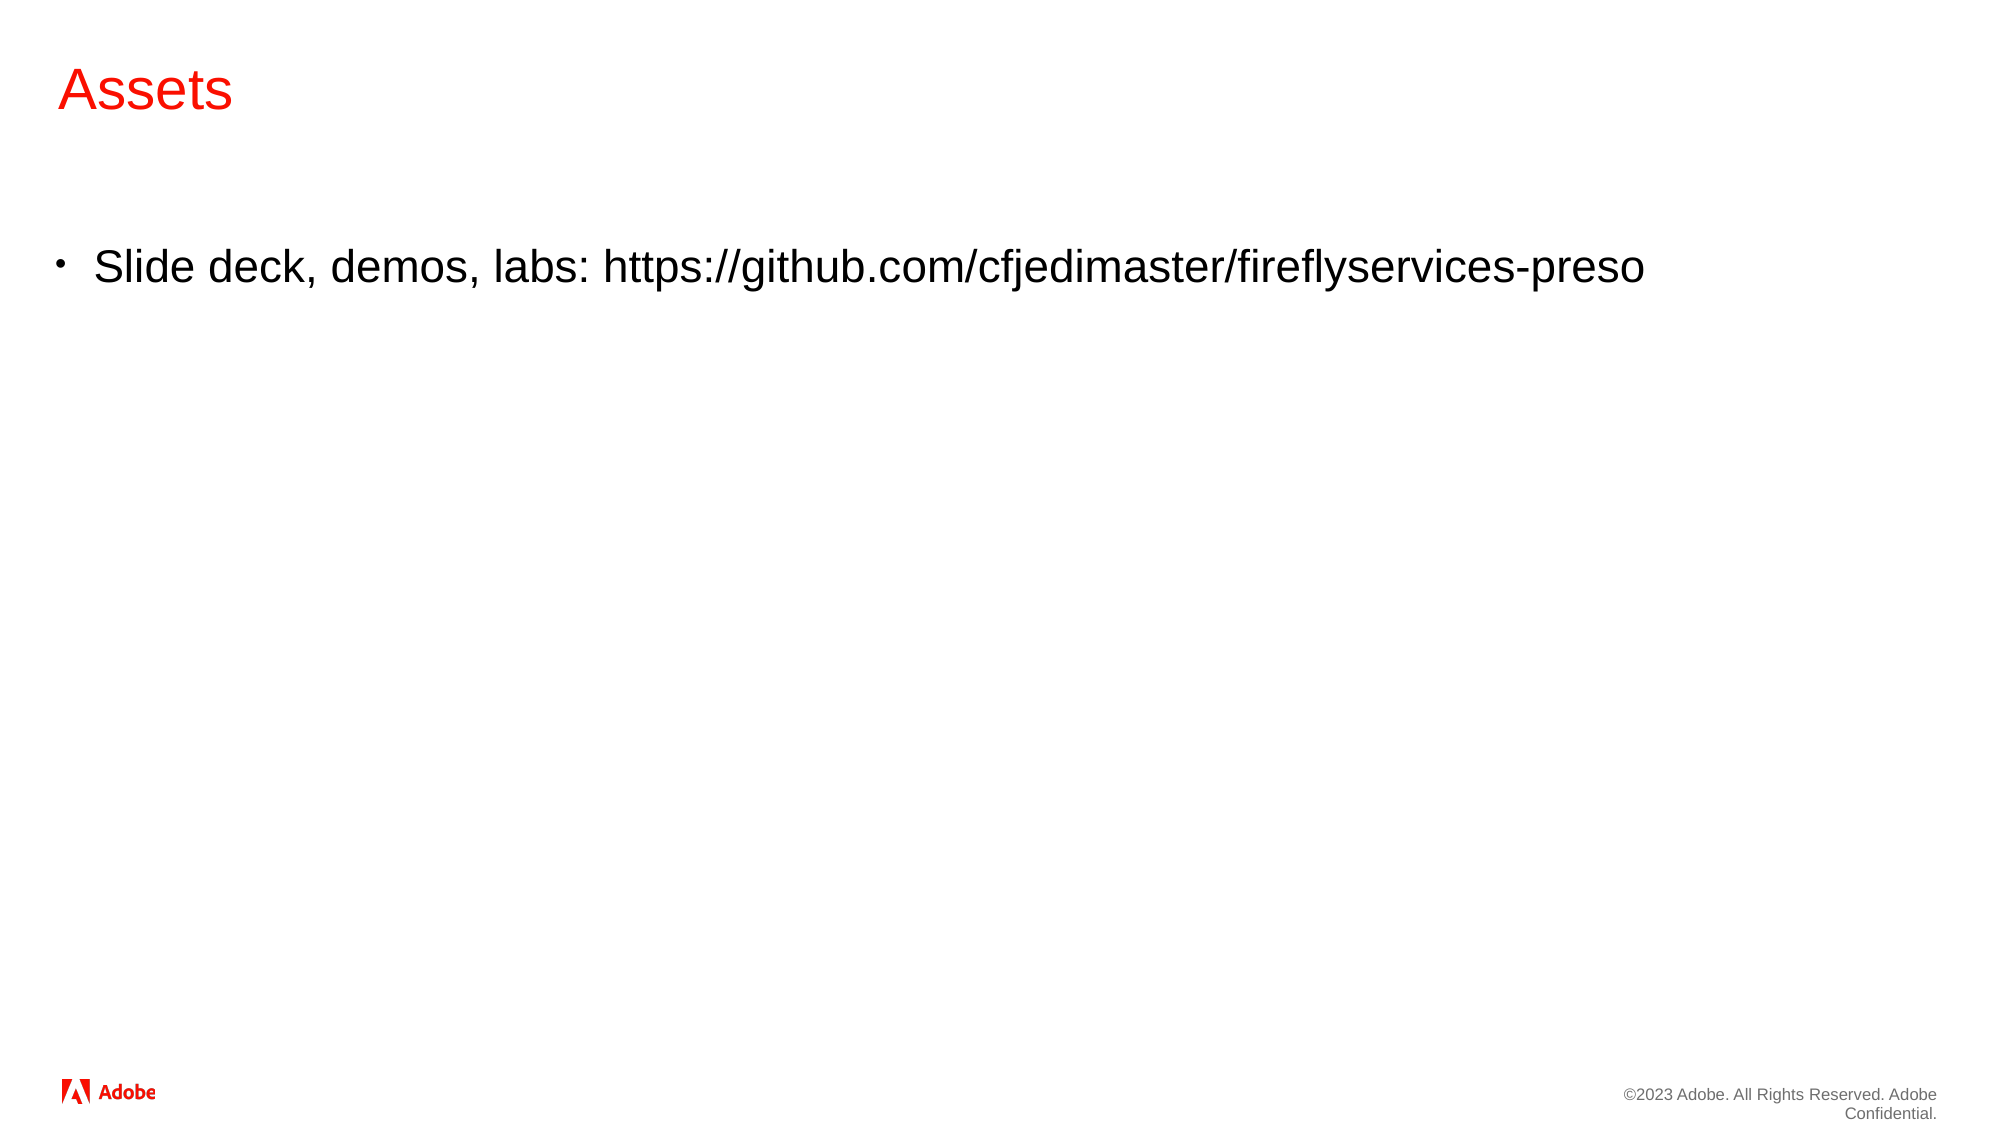

# Assets
Slide deck, demos, labs: https://github.com/cfjedimaster/fireflyservices-preso